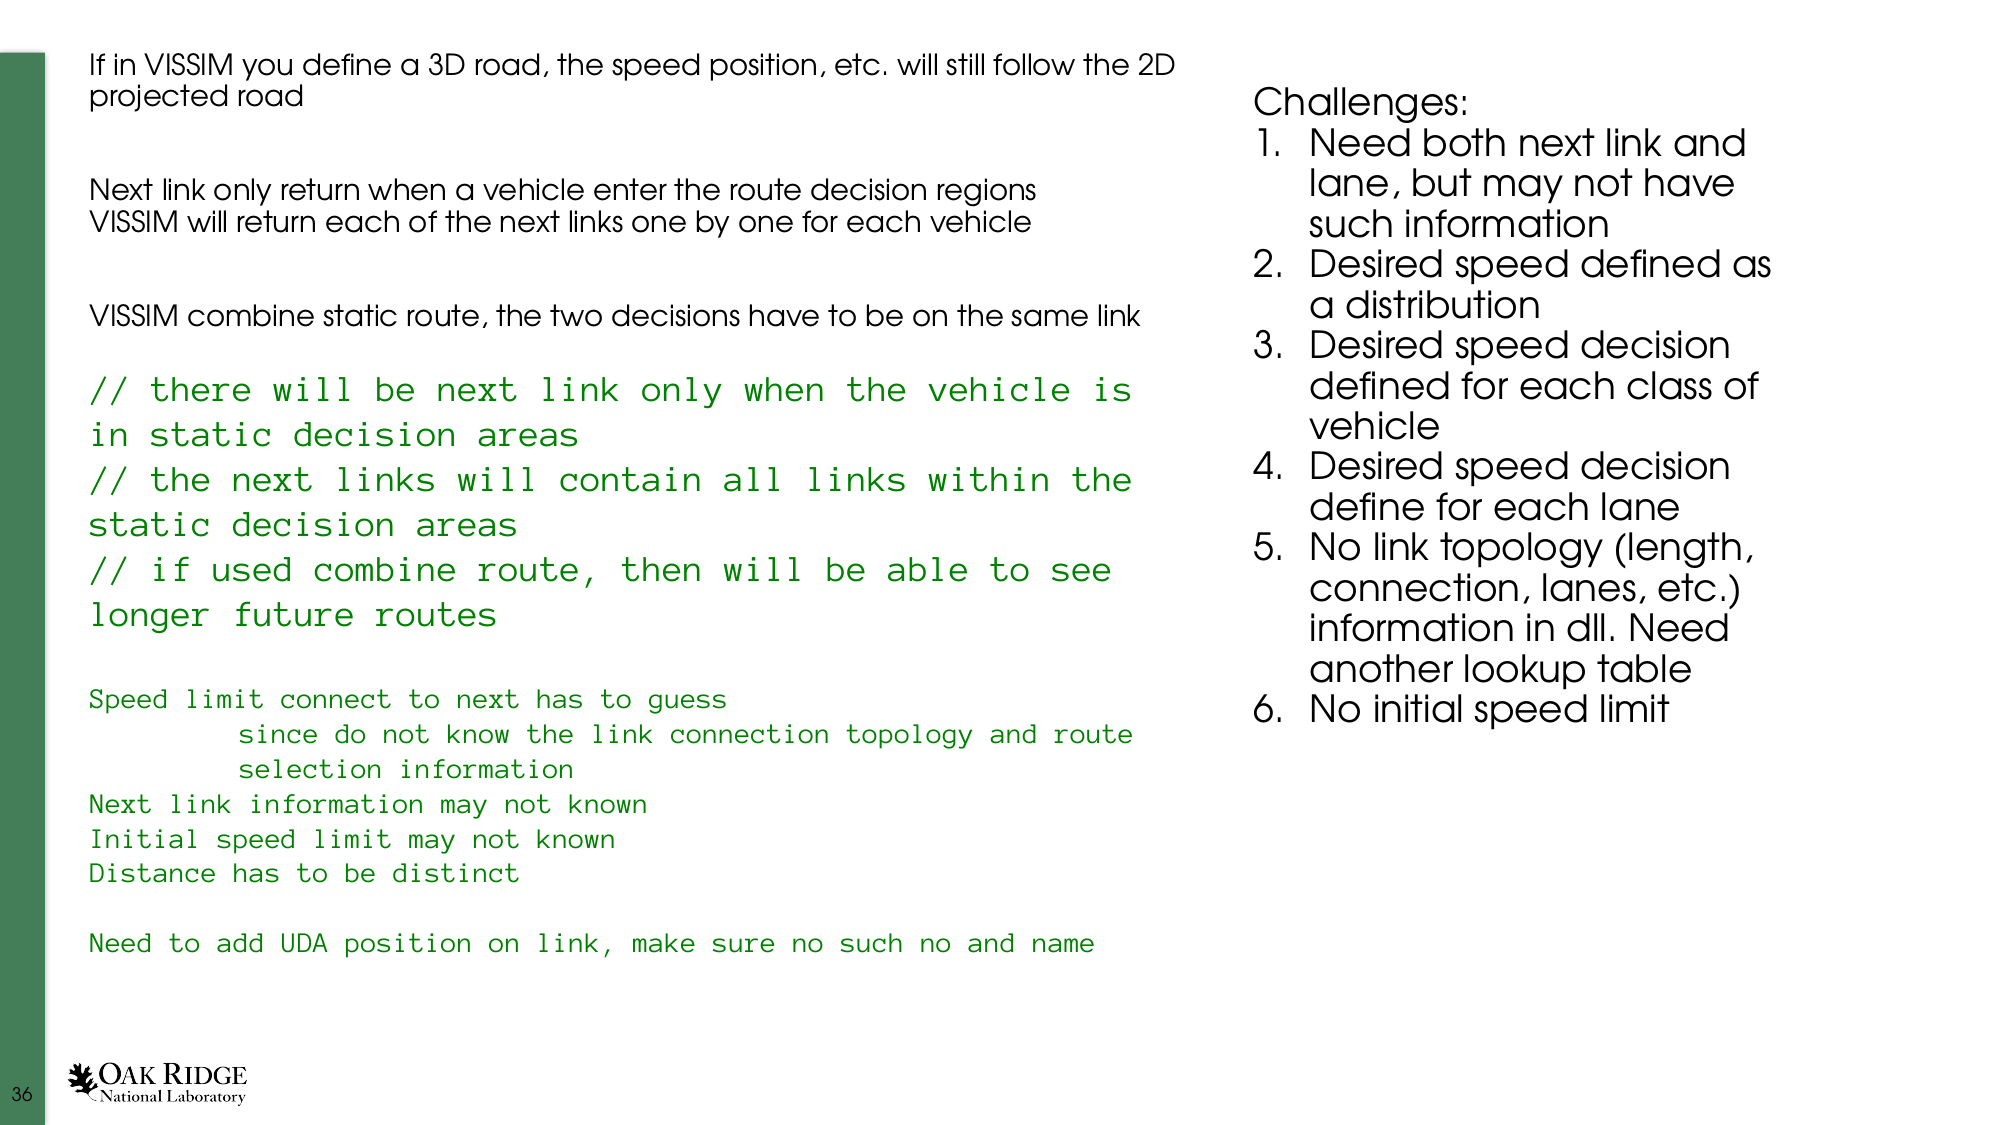

If in VISSIM you define a 3D road, the speed position, etc. will still follow the 2D projected road

Next link only return when a vehicle enter the route decision regions
VISSIM will return each of the next links one by one for each vehicle

VISSIM combine static route, the two decisions have to be on the same link

// there will be next link only when the vehicle is in static decision areas
// the next links will contain all links within the static decision areas
// if used combine route, then will be able to see longer future routes

Speed limit connect to next has to guess
	since do not know the link connection topology and route 	selection information
Next link information may not known
Initial speed limit may not known
Distance has to be distinct

Need to add UDA position on link, make sure no such no and name

Challenges:
Need both next link and lane, but may not have such information
Desired speed defined as a distribution
Desired speed decision defined for each class of vehicle
Desired speed decision define for each lane
No link topology (length, connection, lanes, etc.) information in dll. Need another lookup table
No initial speed limit